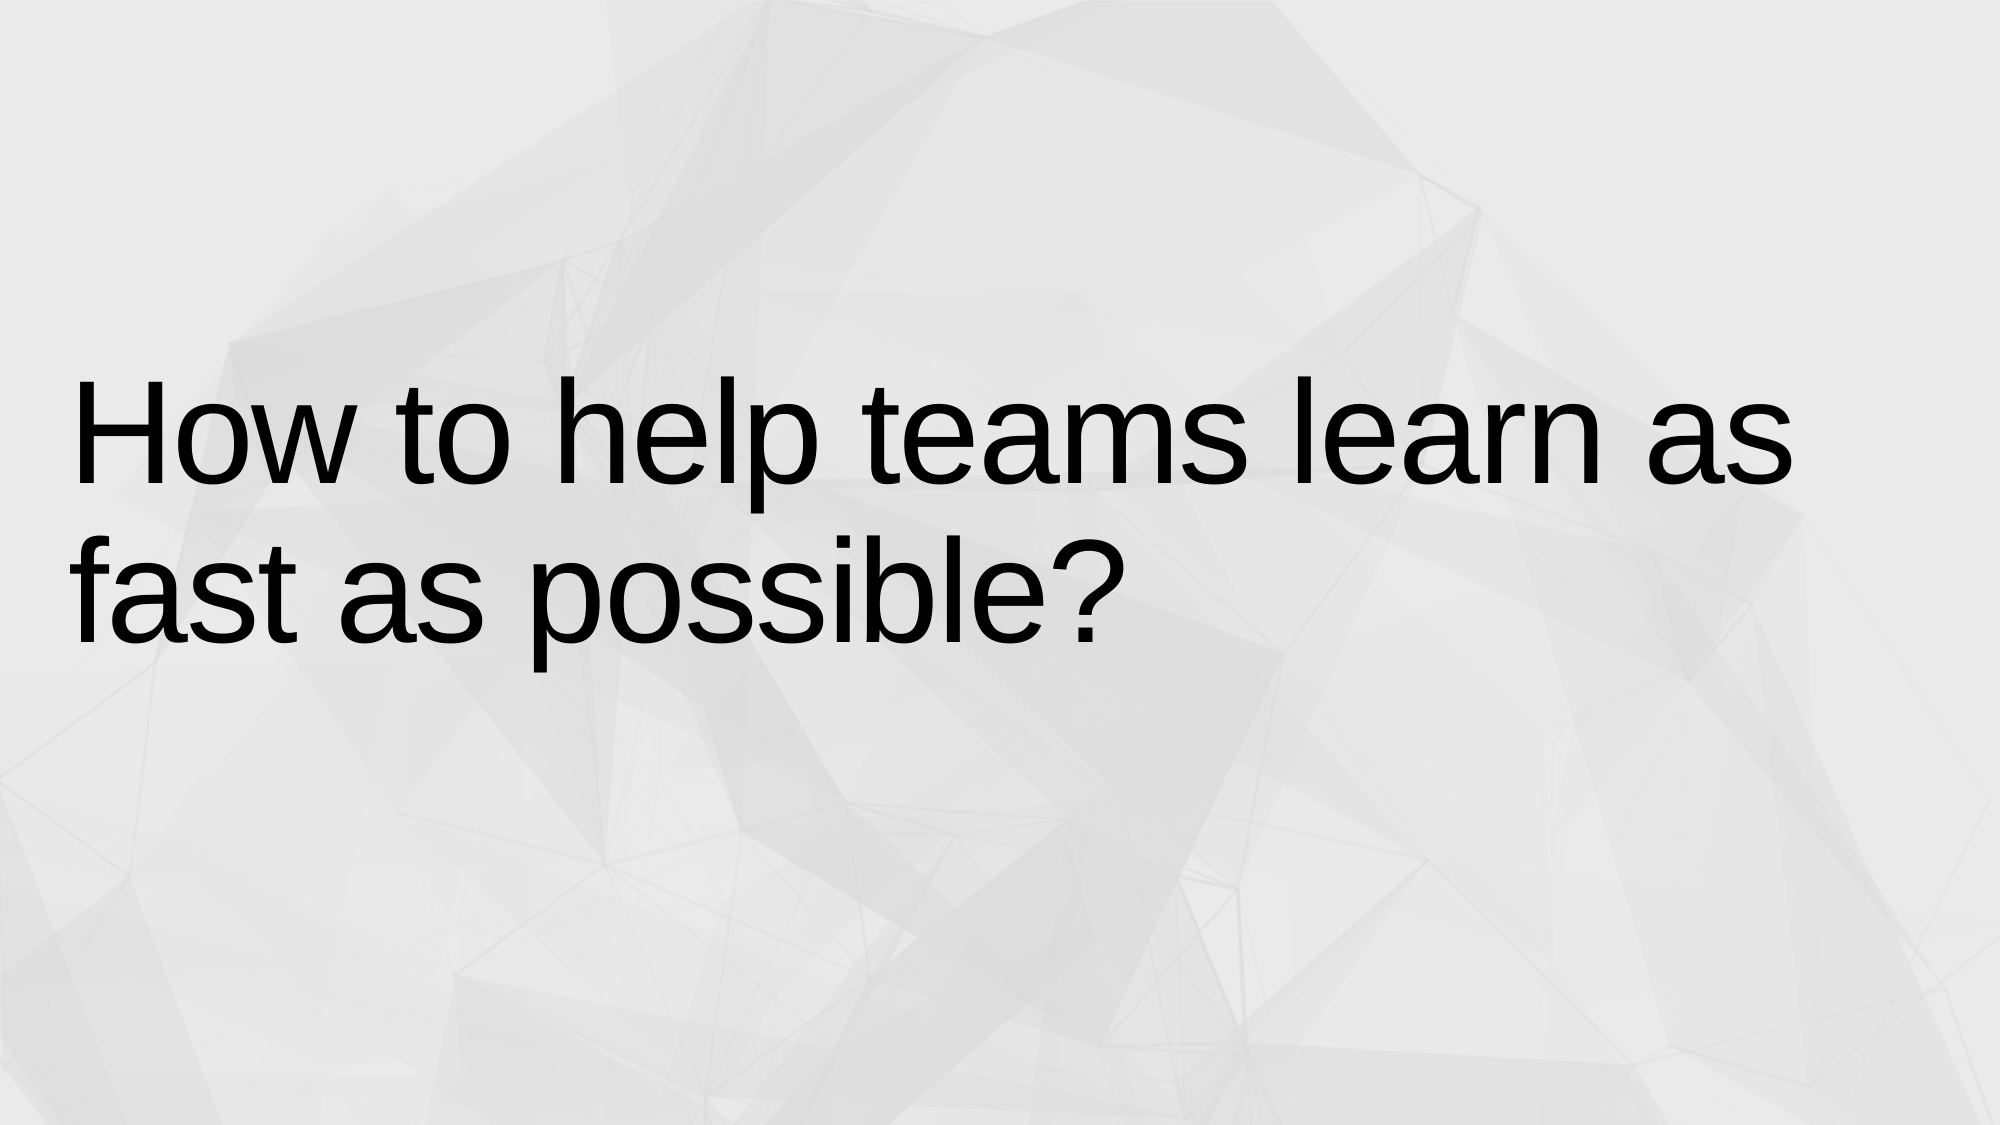

# How to help teams learn as fast as possible?